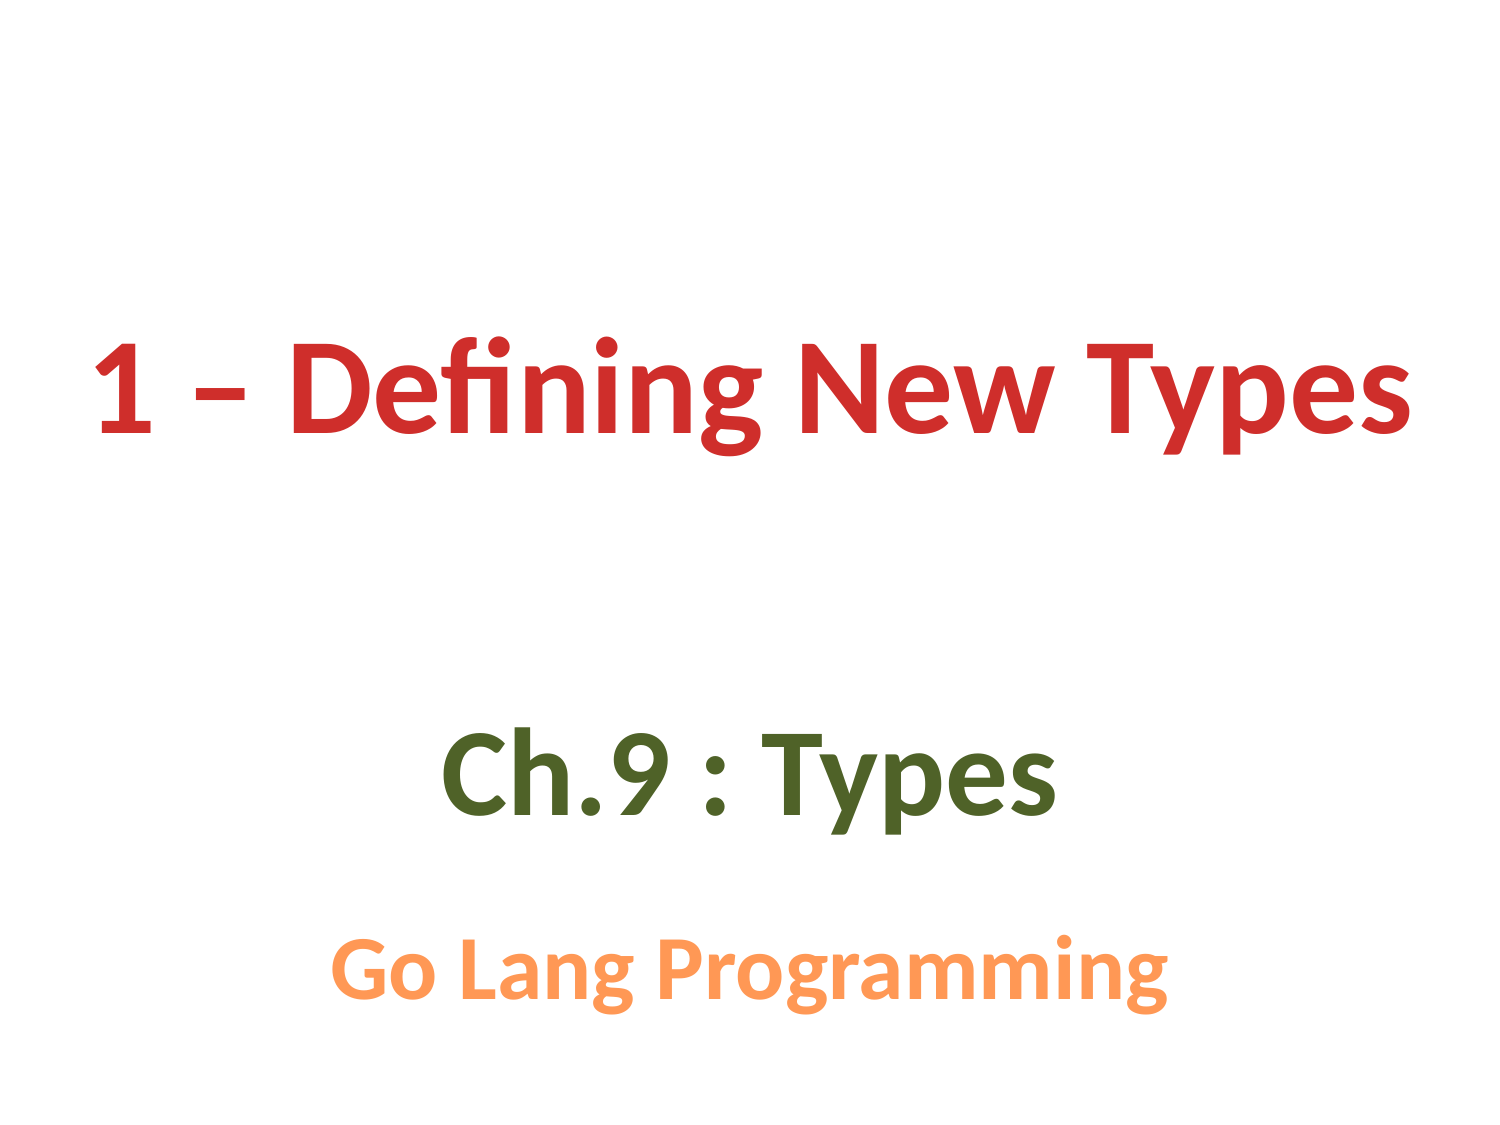

1 – Defining New Types
Ch.9 : Types
Go Lang Programming